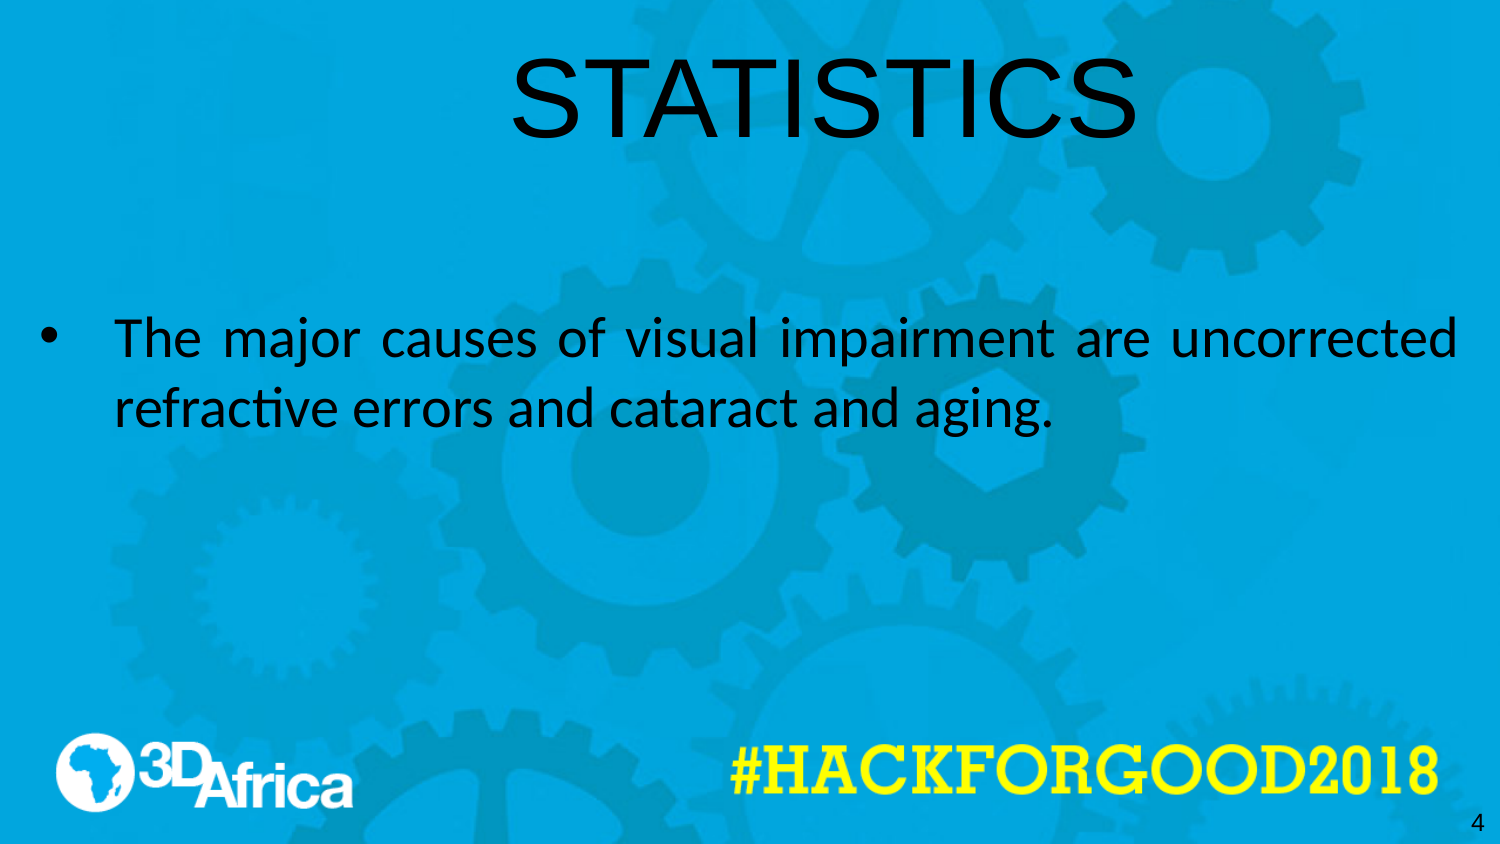

# STATISTICS
The major causes of visual impairment are uncorrected refractive errors and cataract and aging.

4